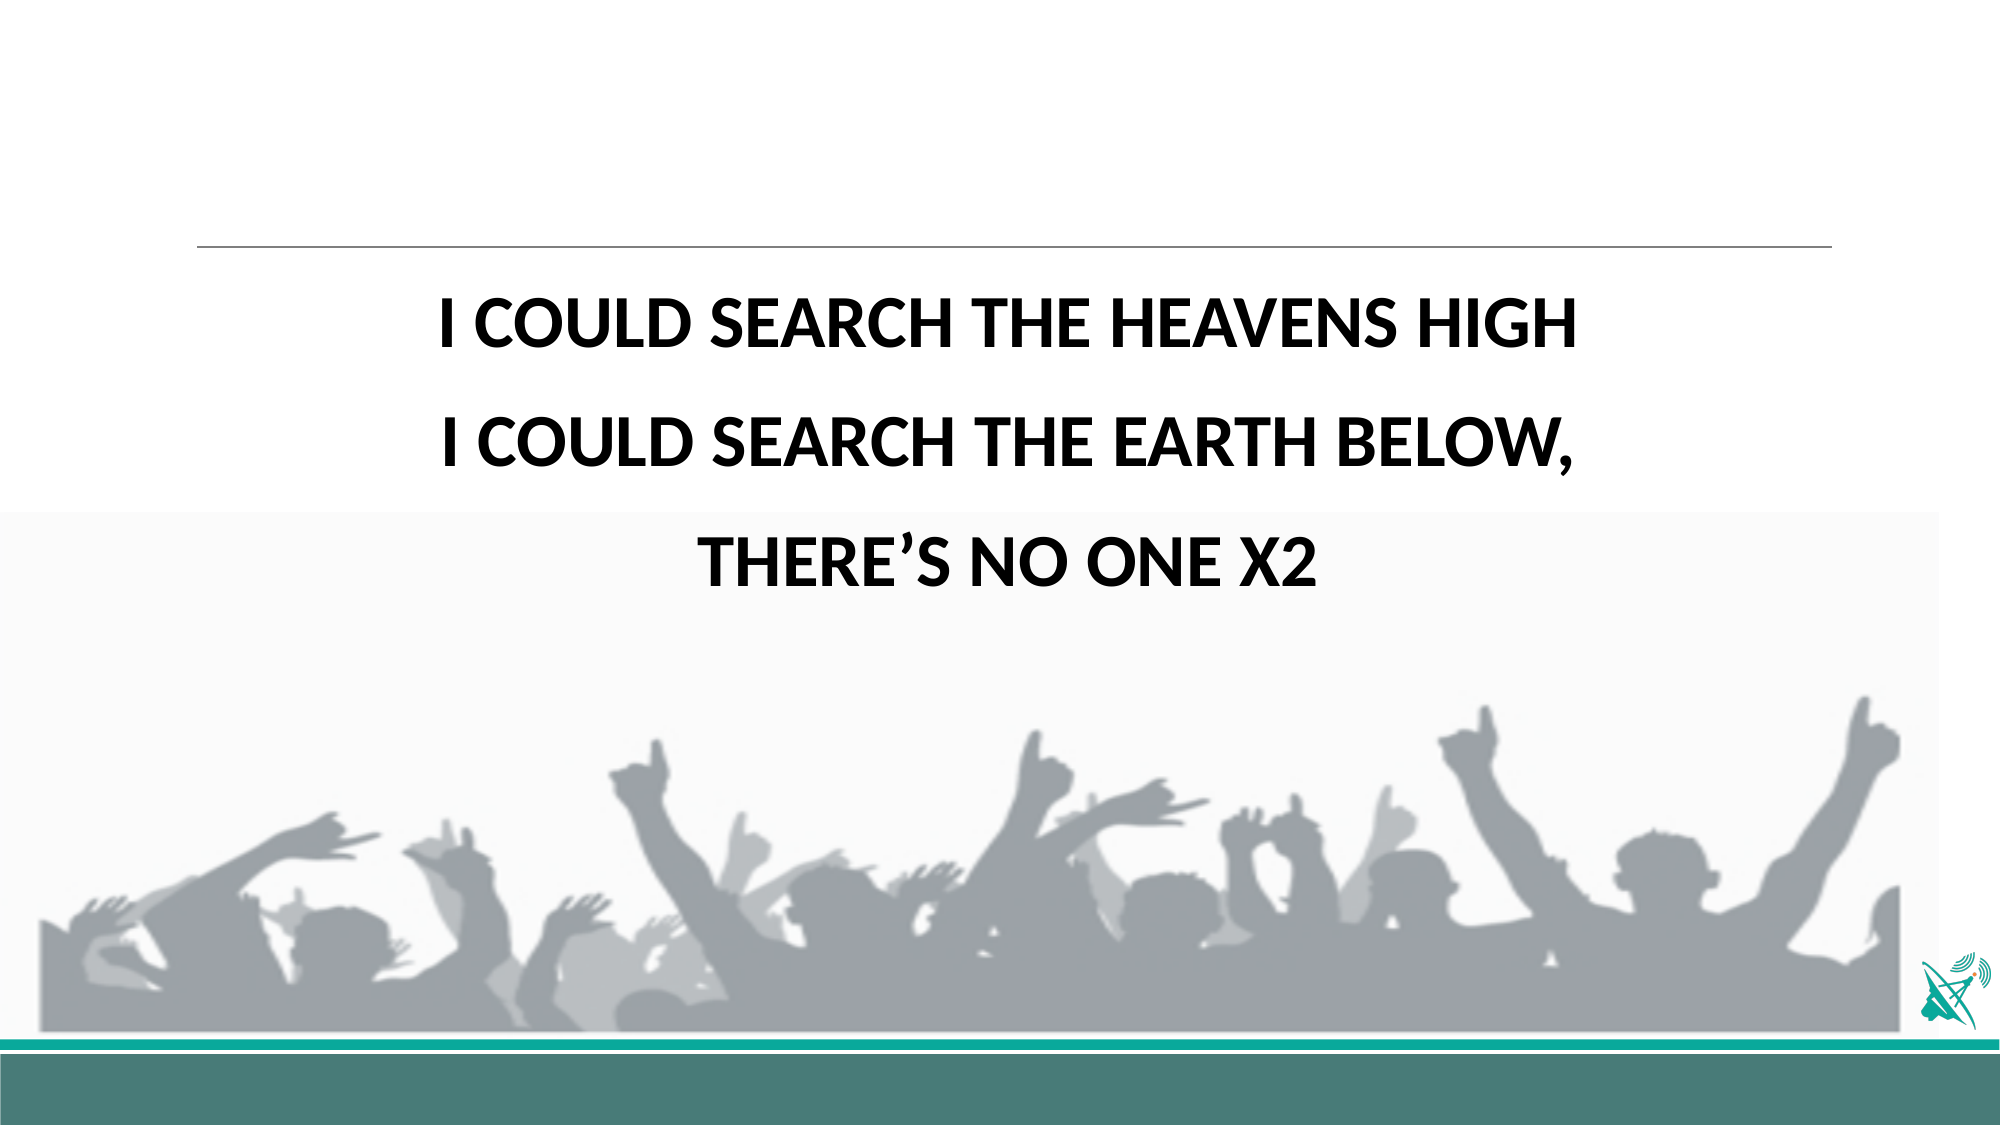

I COULD SEARCH THE HEAVENS HIGH
I COULD SEARCH THE EARTH BELOW,
THERE’S NO ONE X2